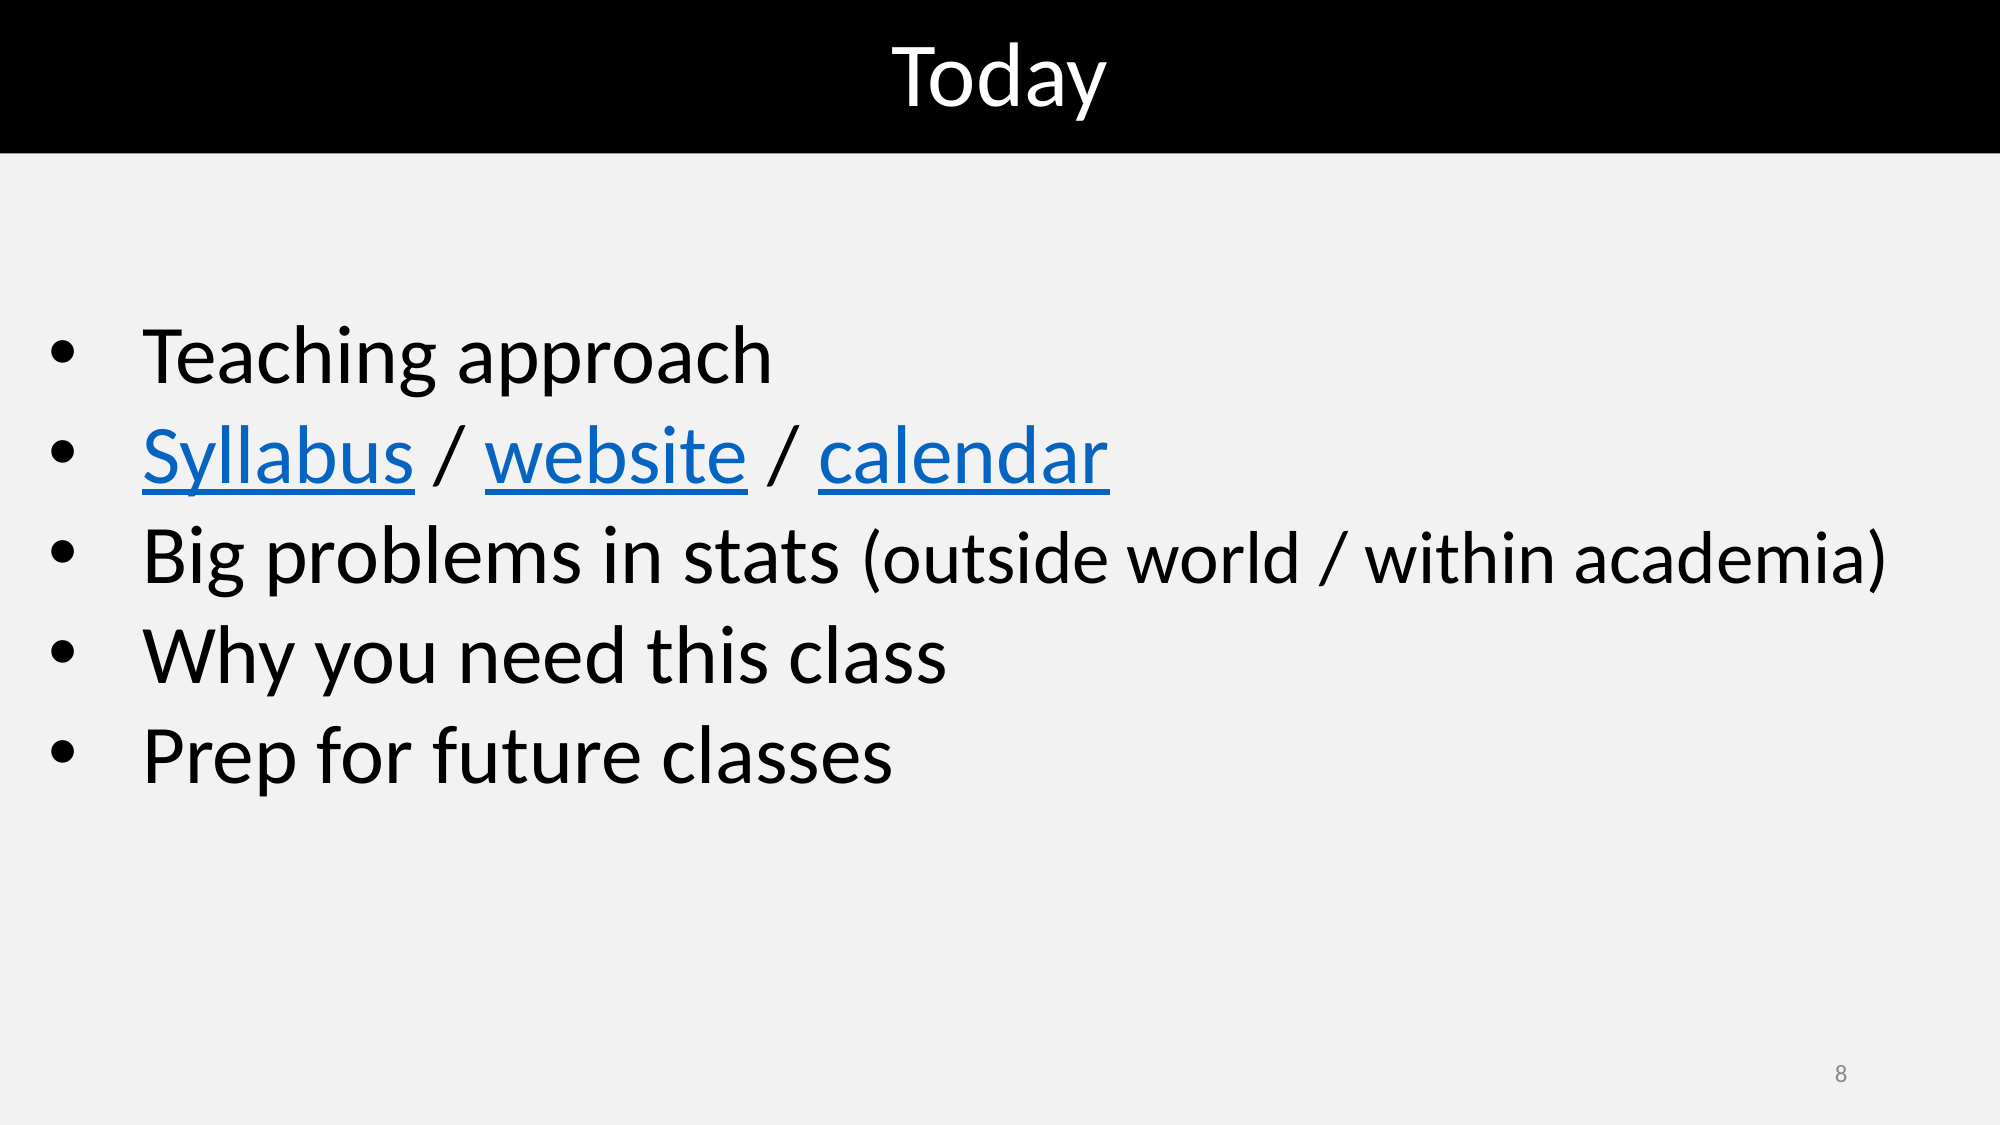

# Today
Teaching approach
Syllabus / website / calendar
Big problems in stats (outside world / within academia)
Why you need this class
Prep for future classes

8